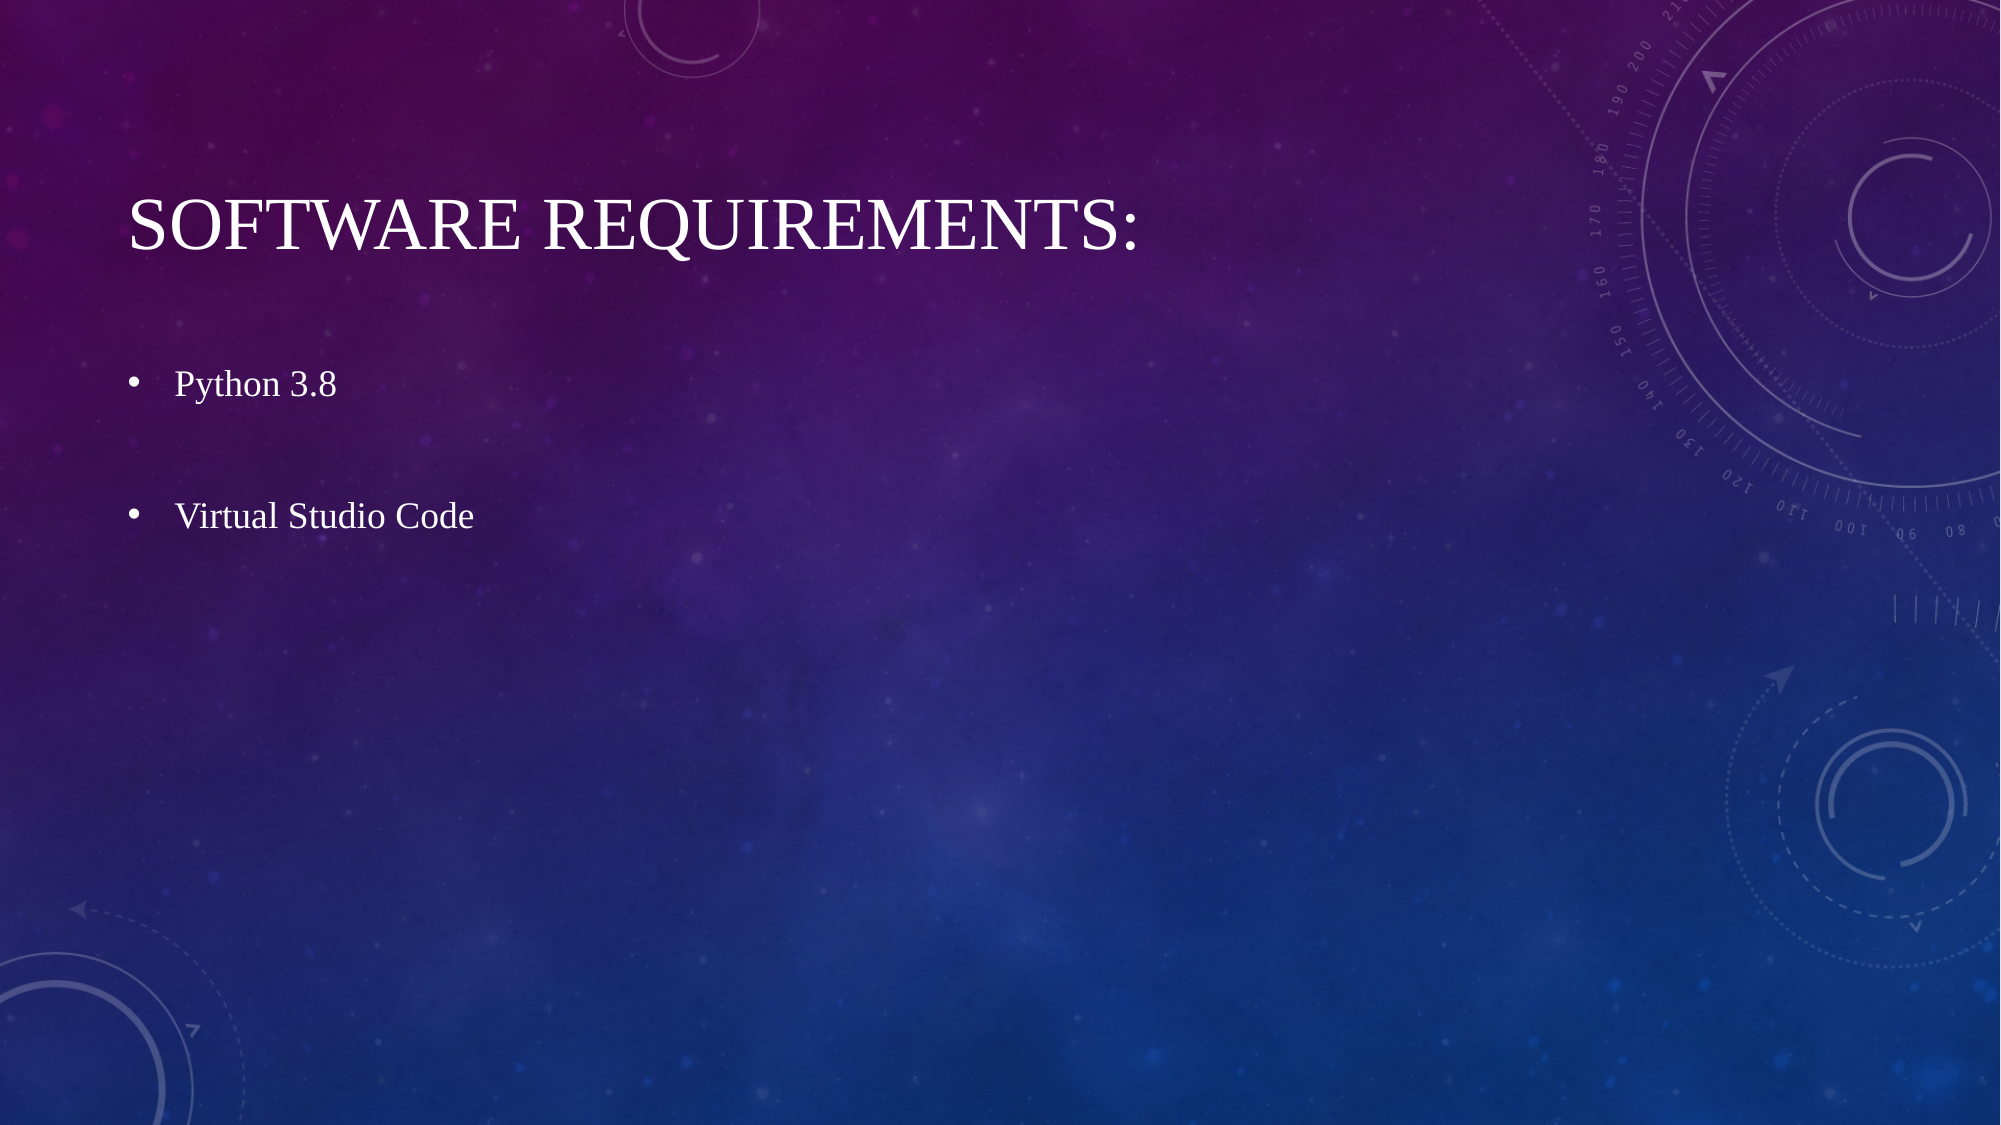

# Software requirements:
Python 3.8

Virtual Studio Code